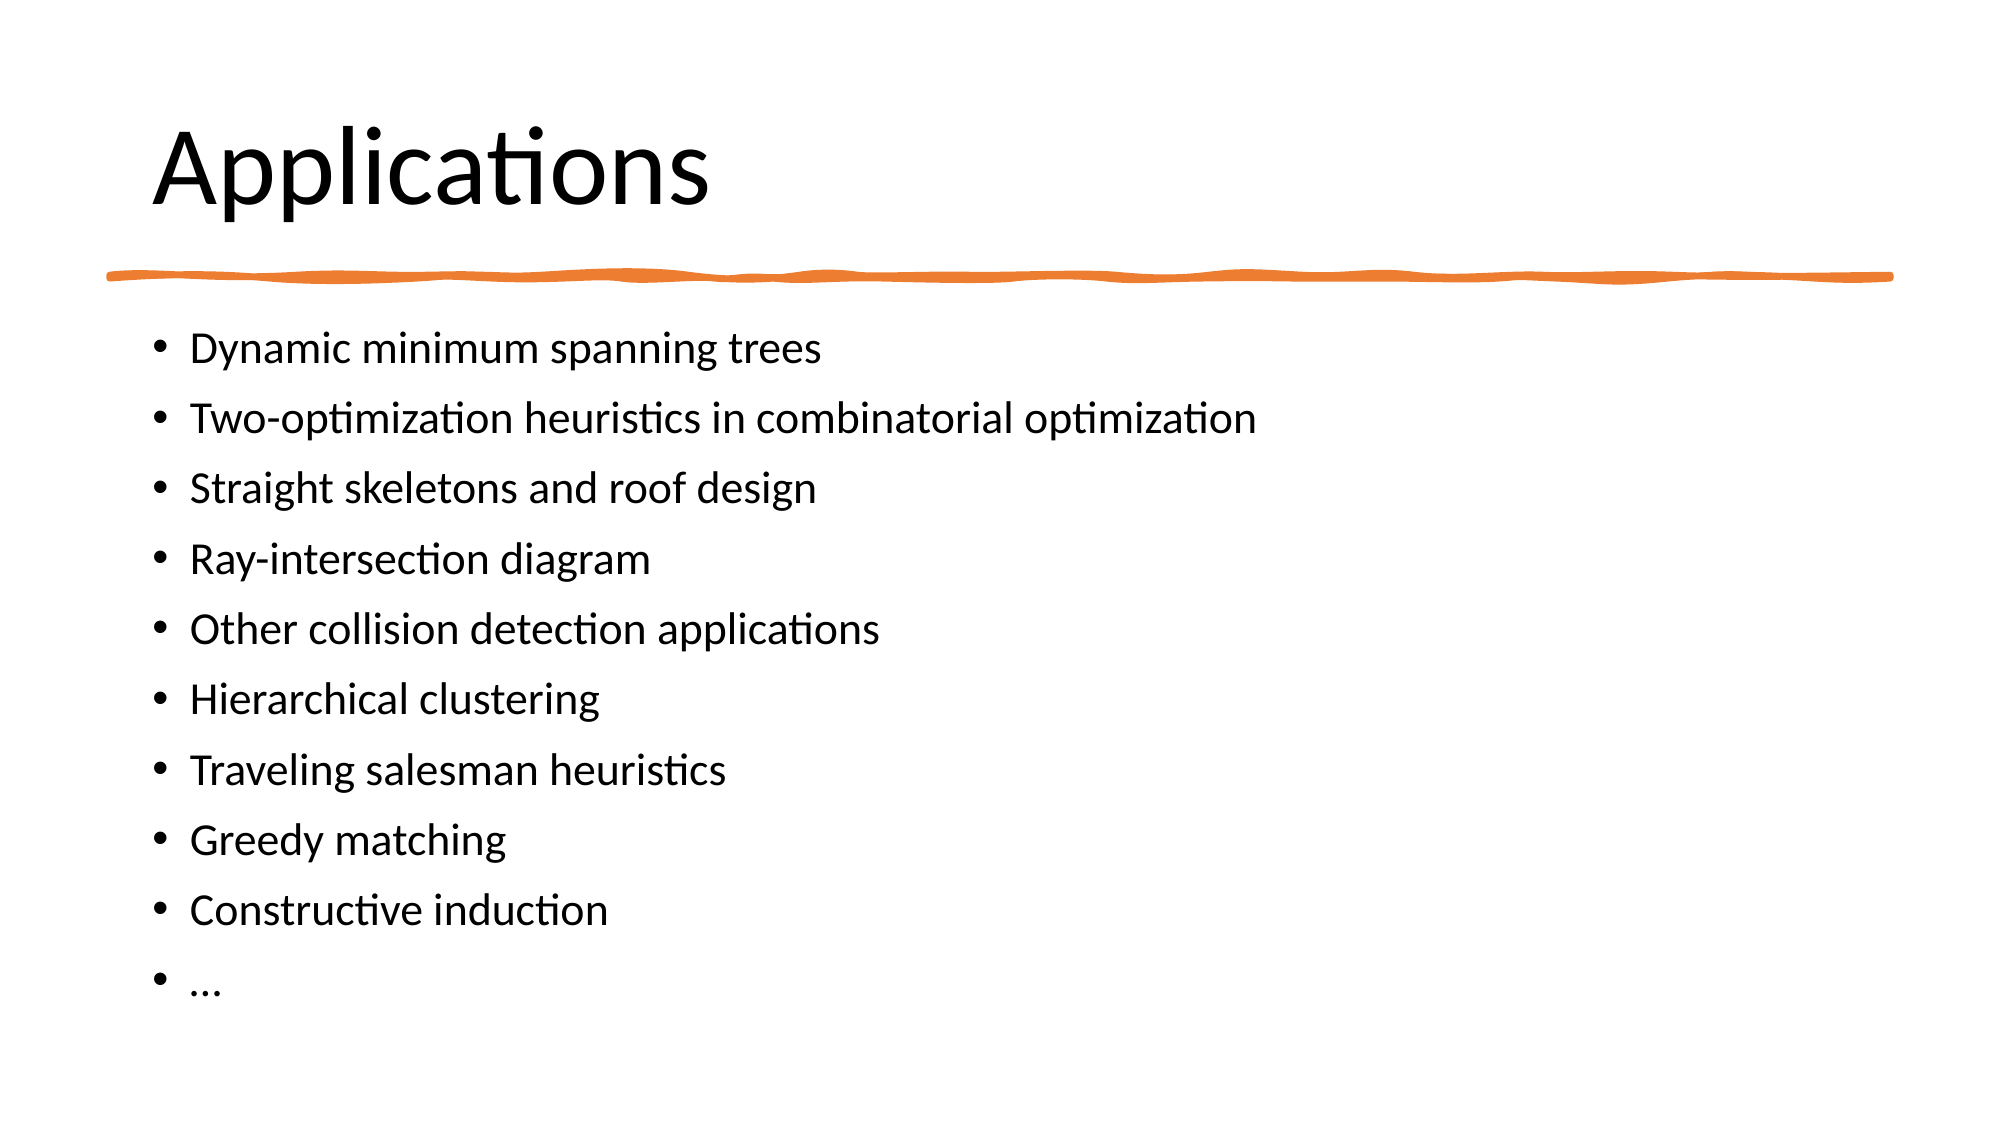

# Applications

Dynamic minimum spanning trees
Two-optimization heuristics in combinatorial optimization
Straight skeletons and roof design
Ray-intersection diagram
Other collision detection applications
Hierarchical clustering
Traveling salesman heuristics
Greedy matching
Constructive induction
…